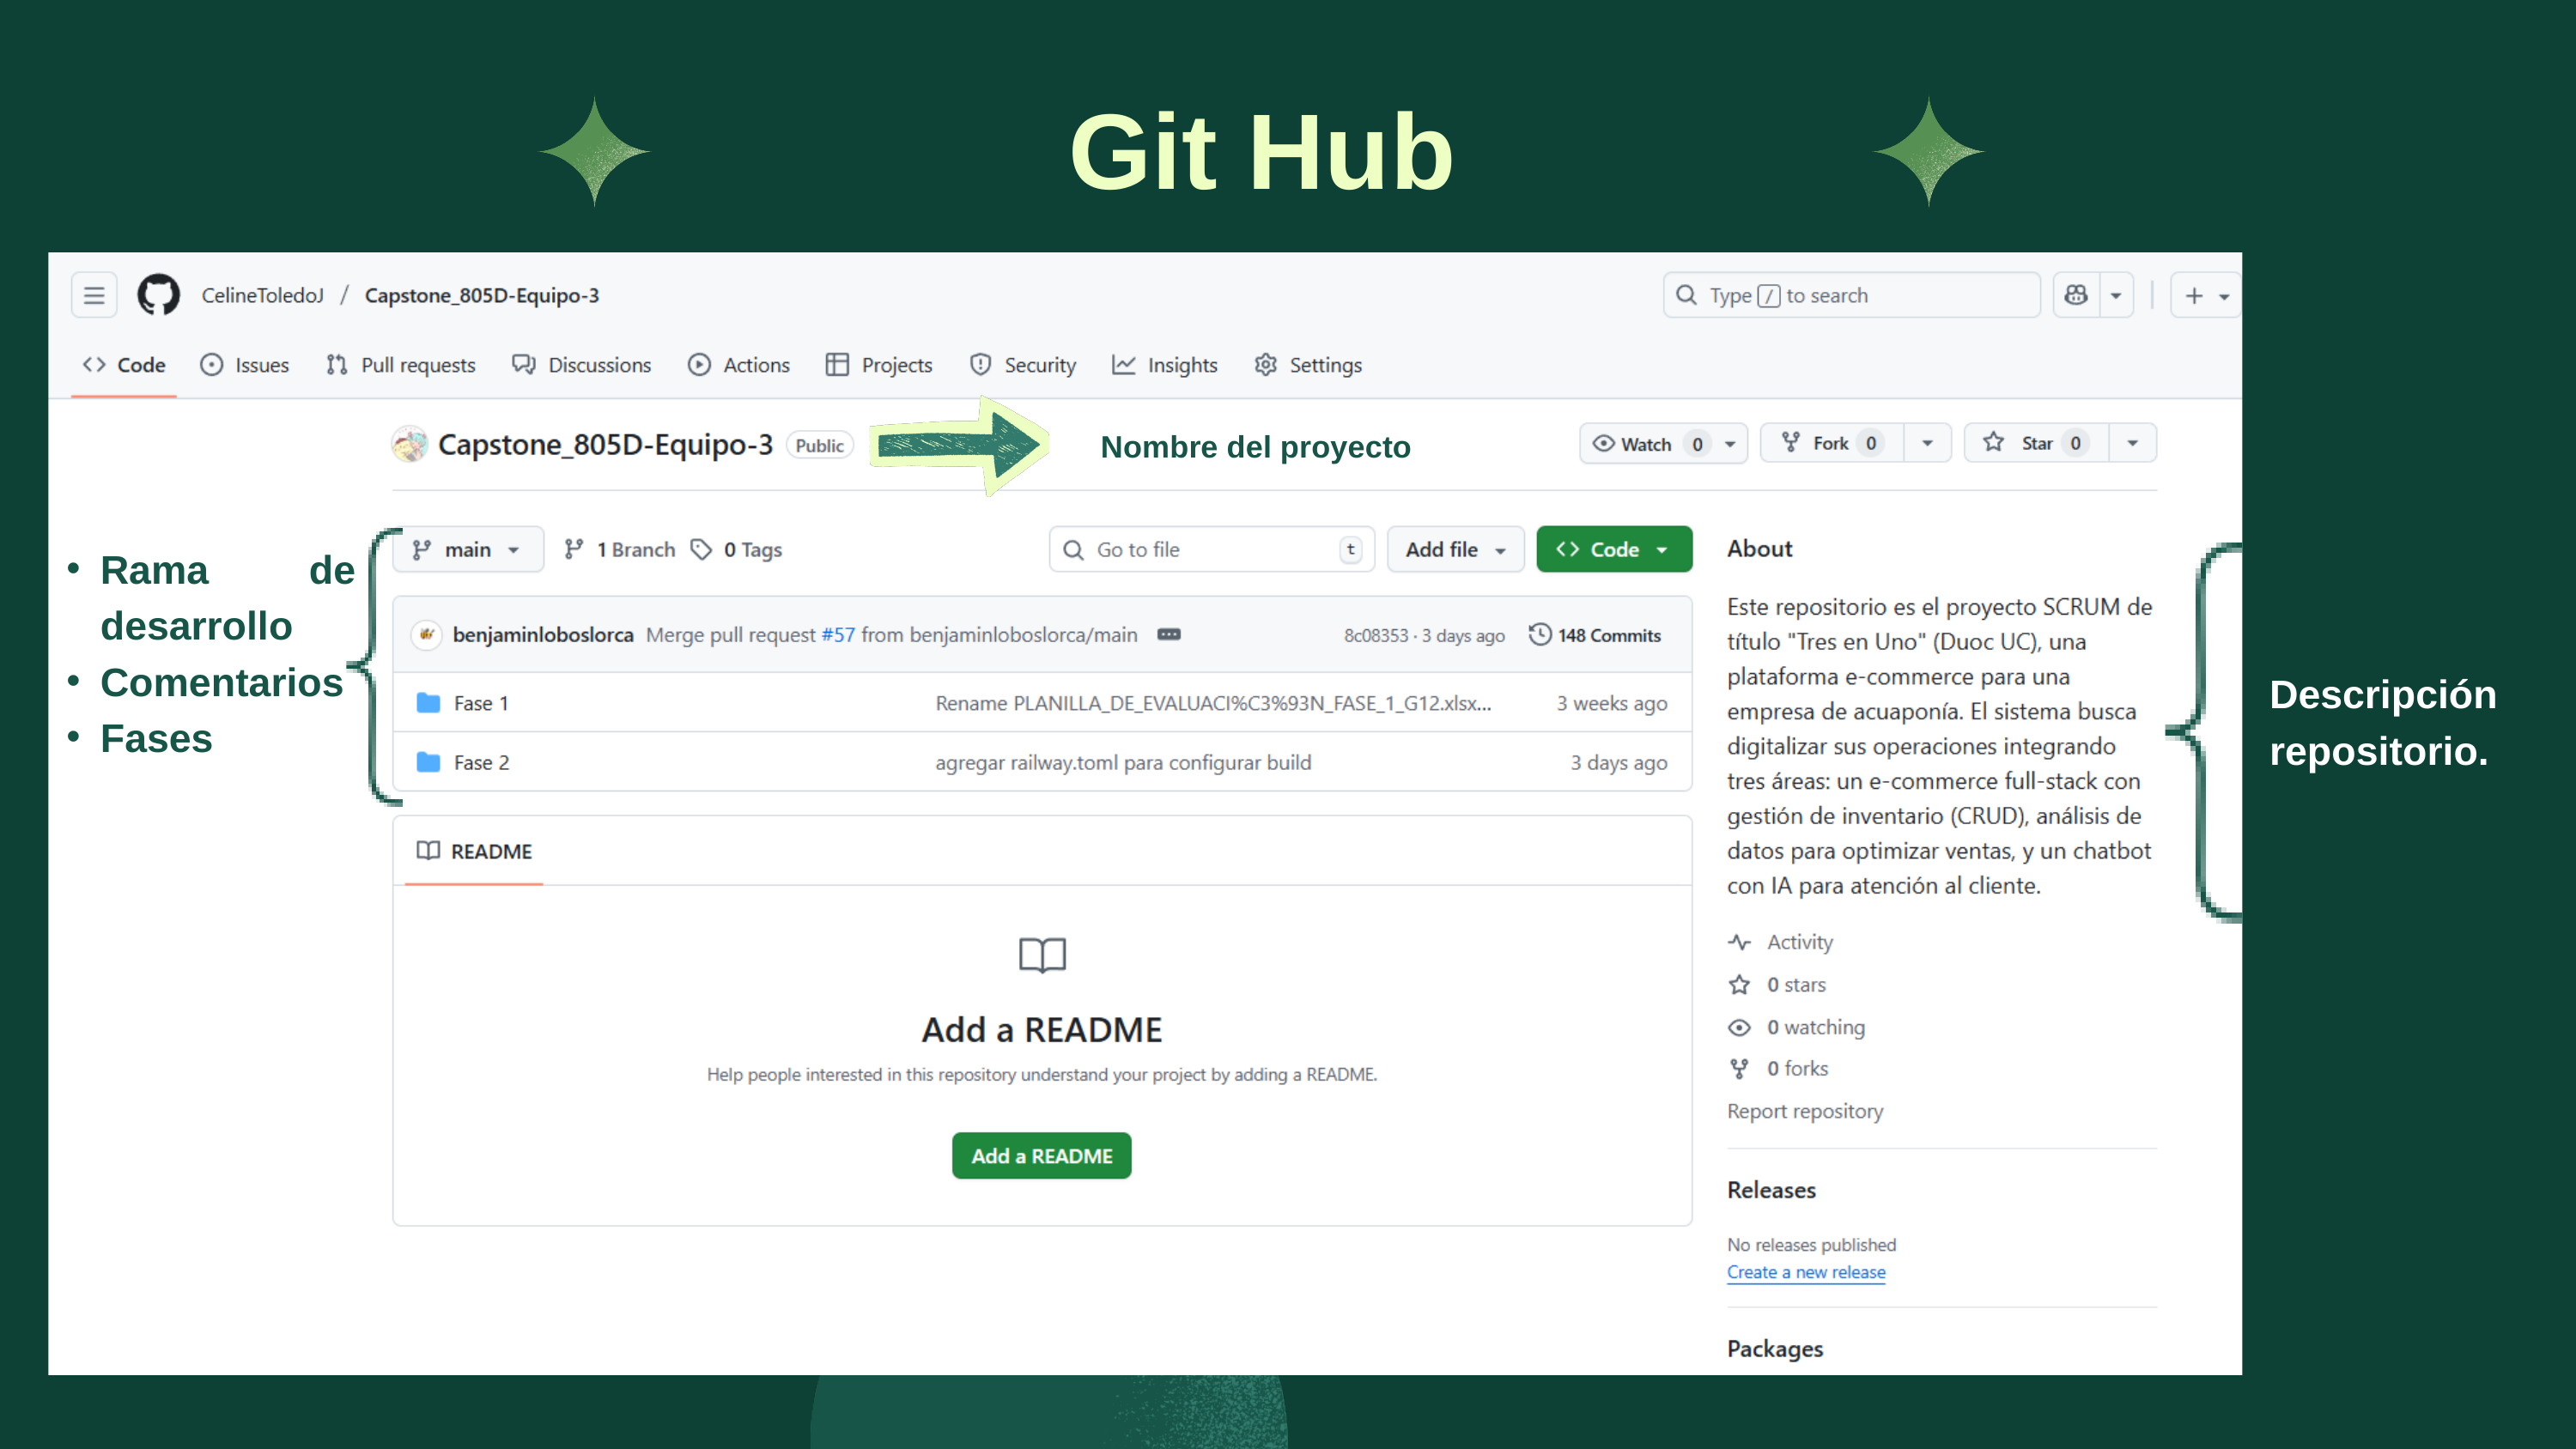

Git Hub

Nombre del proyecto

Rama de desarrollo
Comentarios
Fases

Descripción repositorio.